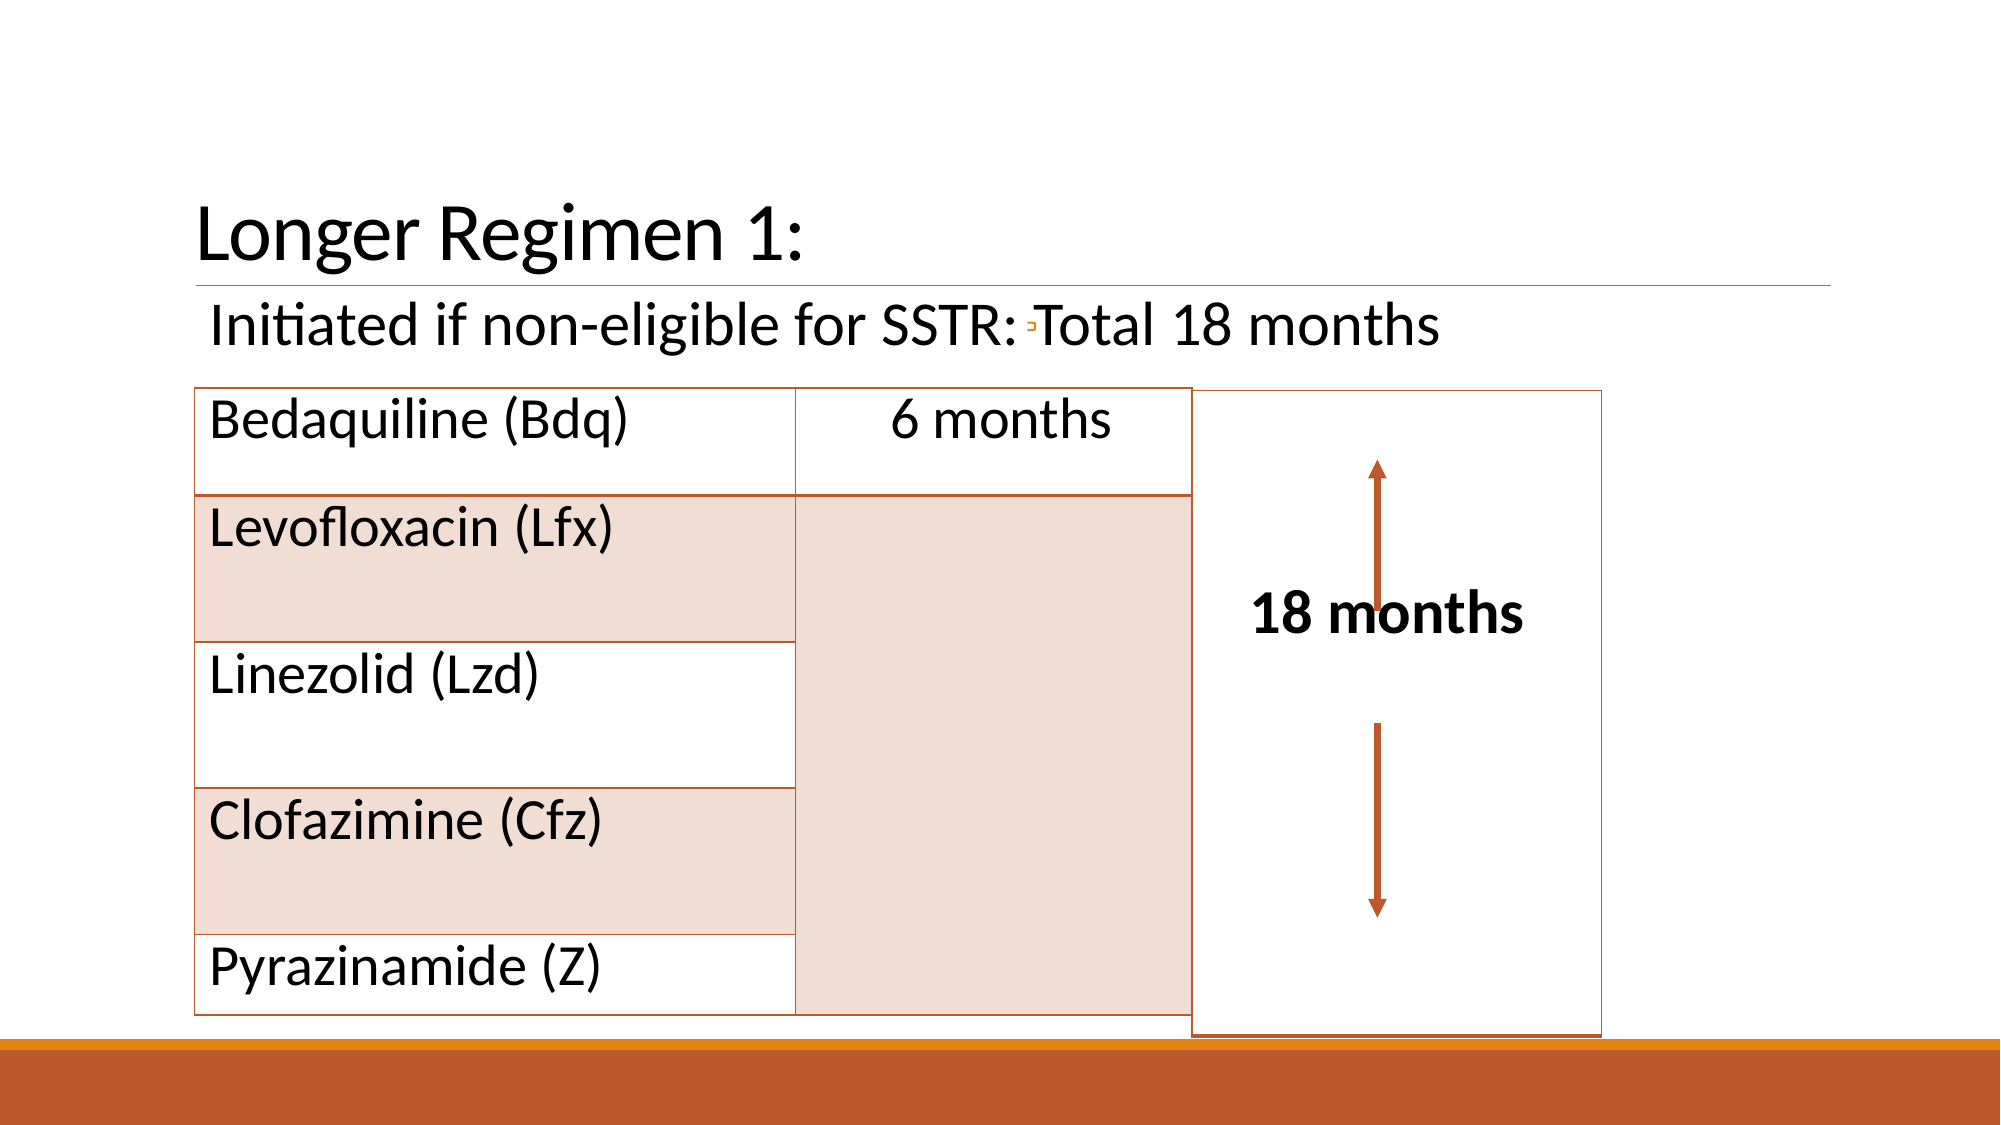

# Longer Regimen 1:
| Initiated if non-eligible for SSTR: Total 18 months |
| --- |

| Bedaquiline (Bdq) | 6 months |
| --- | --- |
| Levofloxacin (Lfx) |  |
| Linezolid (Lzd) |  |
| Clofazimine (Cfz) |  |
| Pyrazinamide (Z) |  |
| 18 months |
| --- |